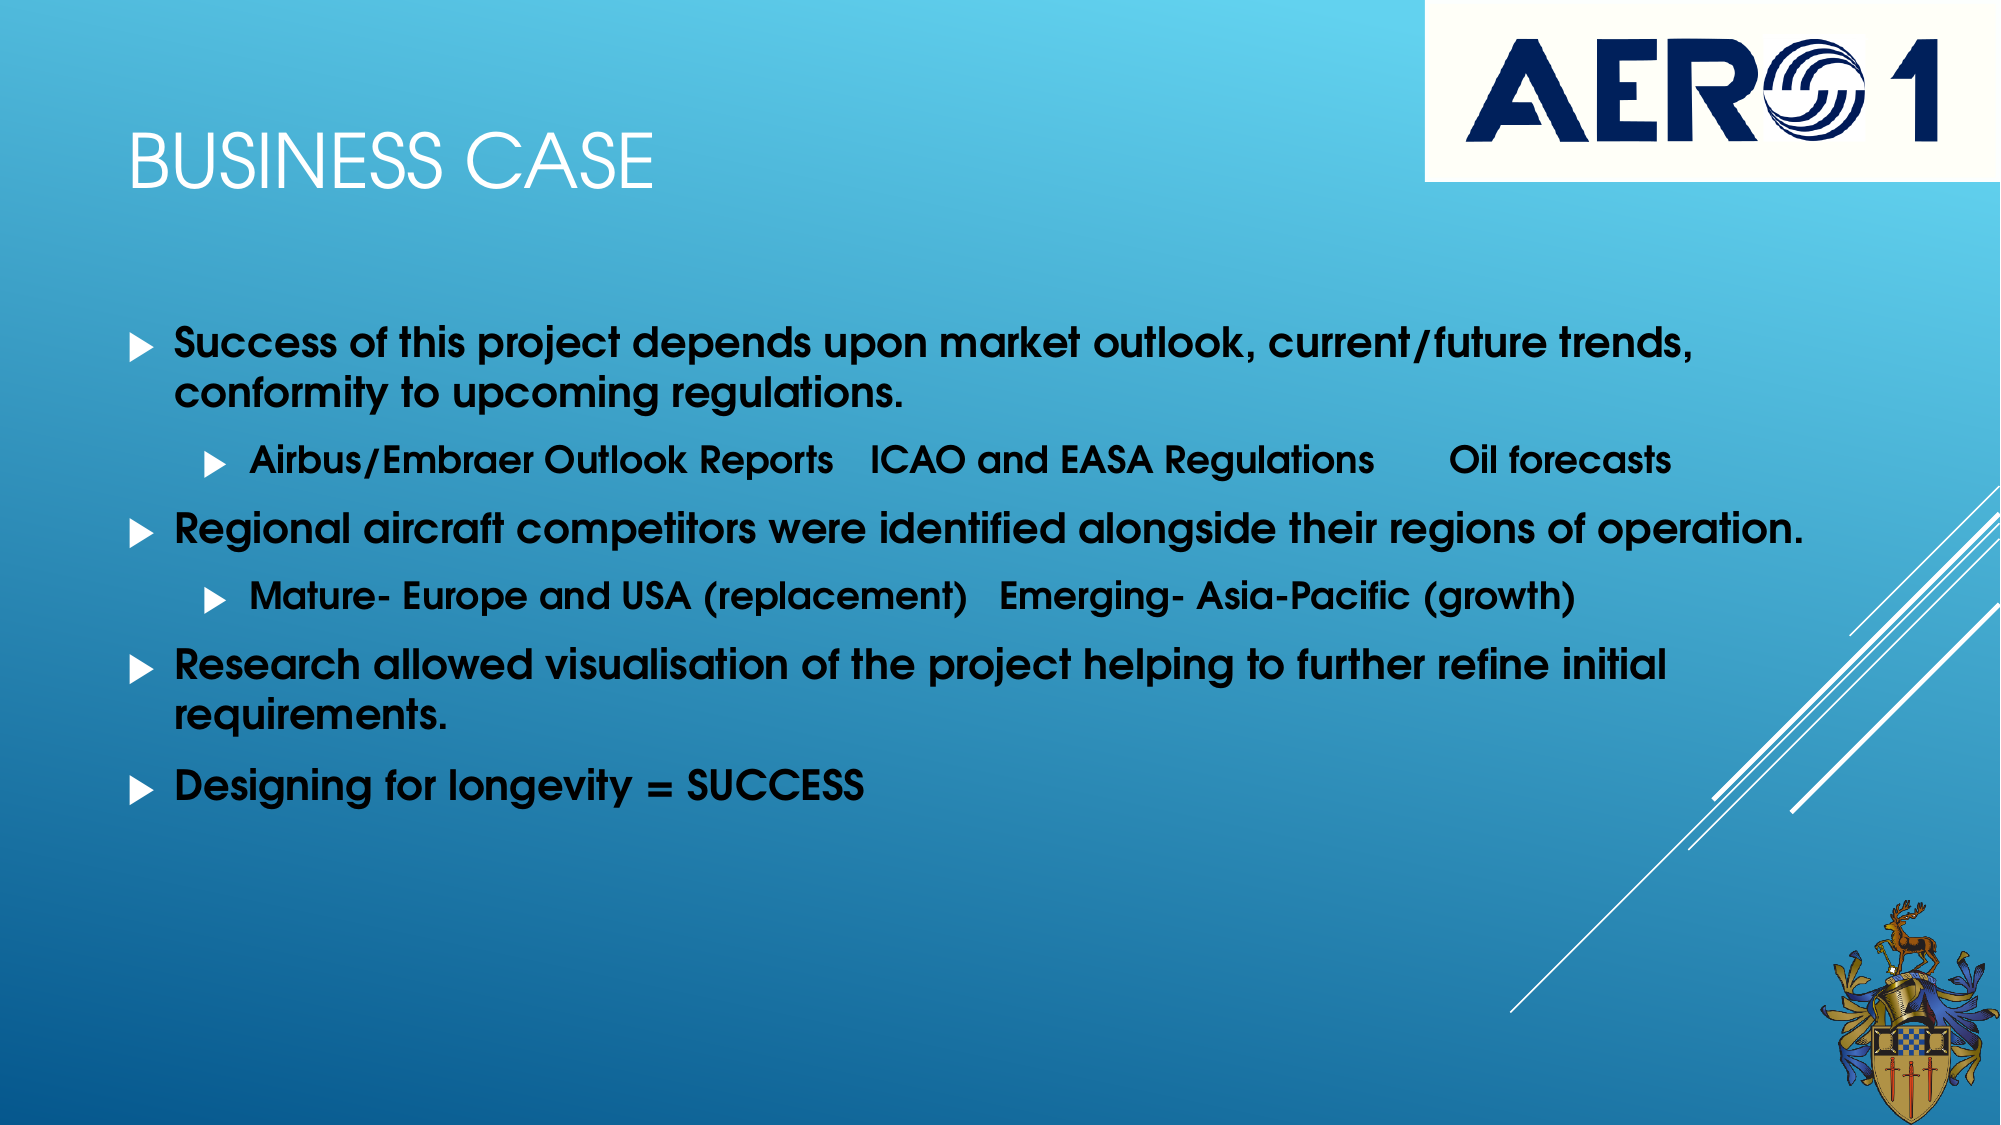

# BUSINESS CASE
Success of this project depends upon market outlook, current/future trends, conformity to upcoming regulations.
Airbus/Embraer Outlook Reports	  ICAO and EASA Regulations	Oil forecasts
Regional aircraft competitors were identified alongside their regions of operation.
Mature- Europe and USA (replacement)	Emerging- Asia-Pacific (growth)
Research allowed visualisation of the project helping to further refine initial requirements.
Designing for longevity = SUCCESS